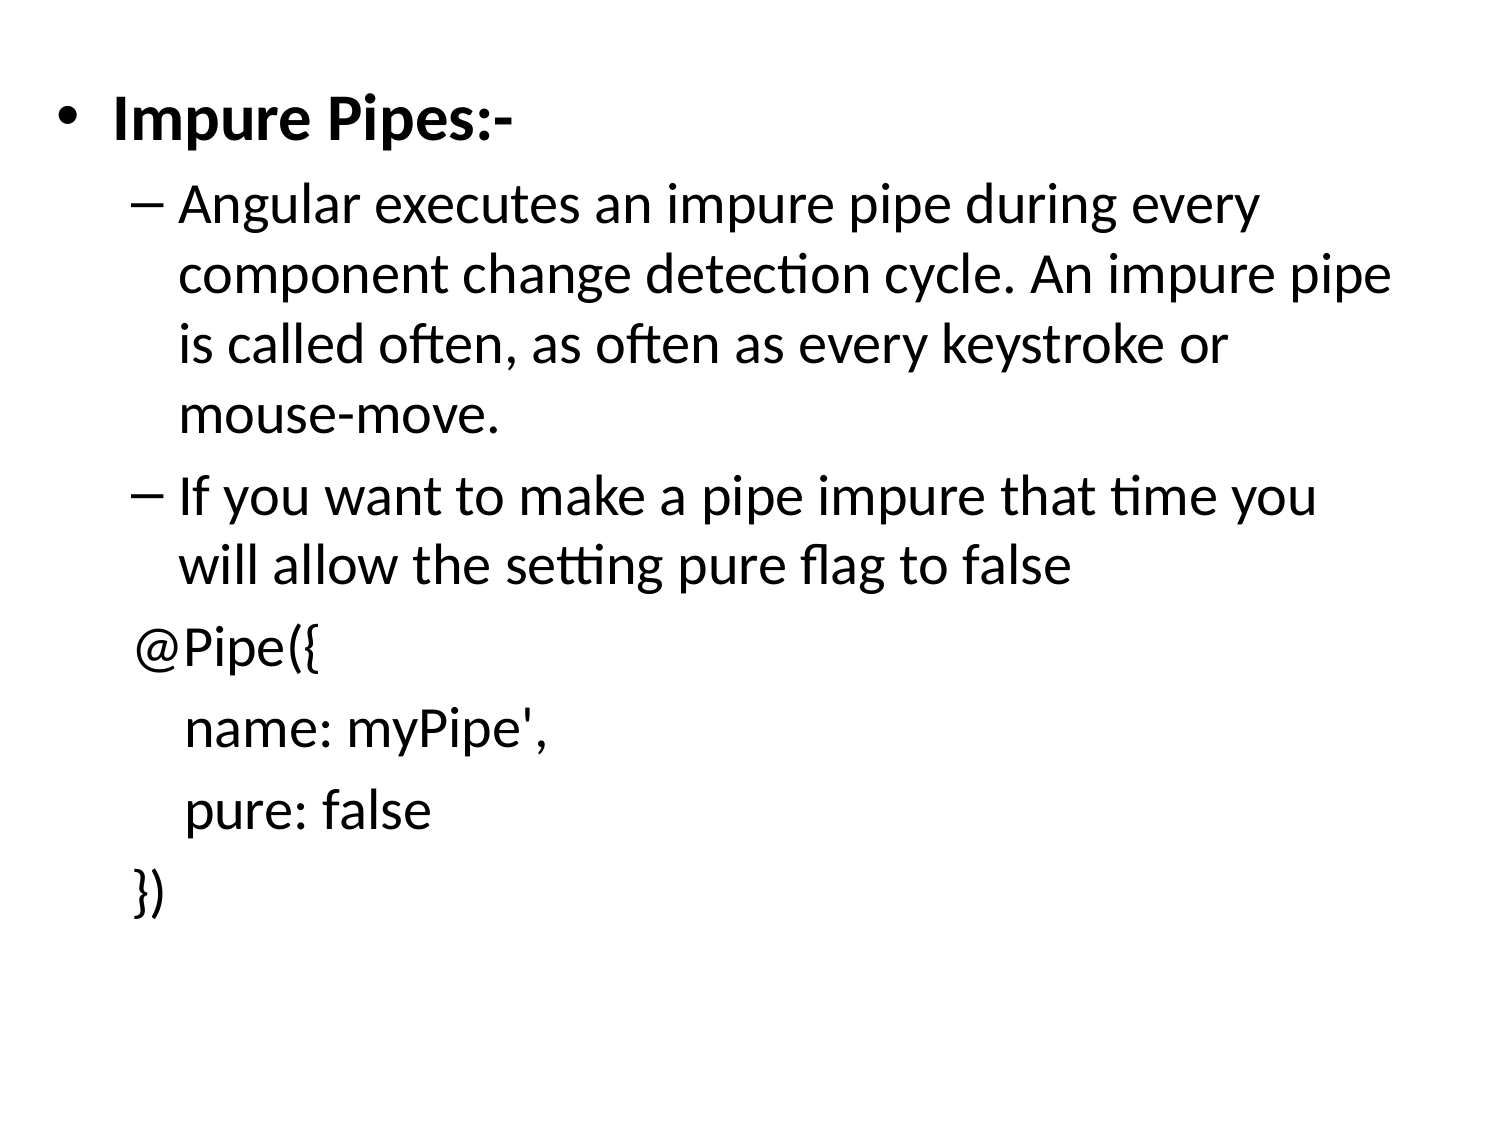

Impure Pipes:-
Angular executes an impure pipe during every component change detection cycle. An impure pipe is called often, as often as every keystroke or mouse-move.
If you want to make a pipe impure that time you will allow the setting pure flag to false
@Pipe({
    name: myPipe',
    pure: false
})